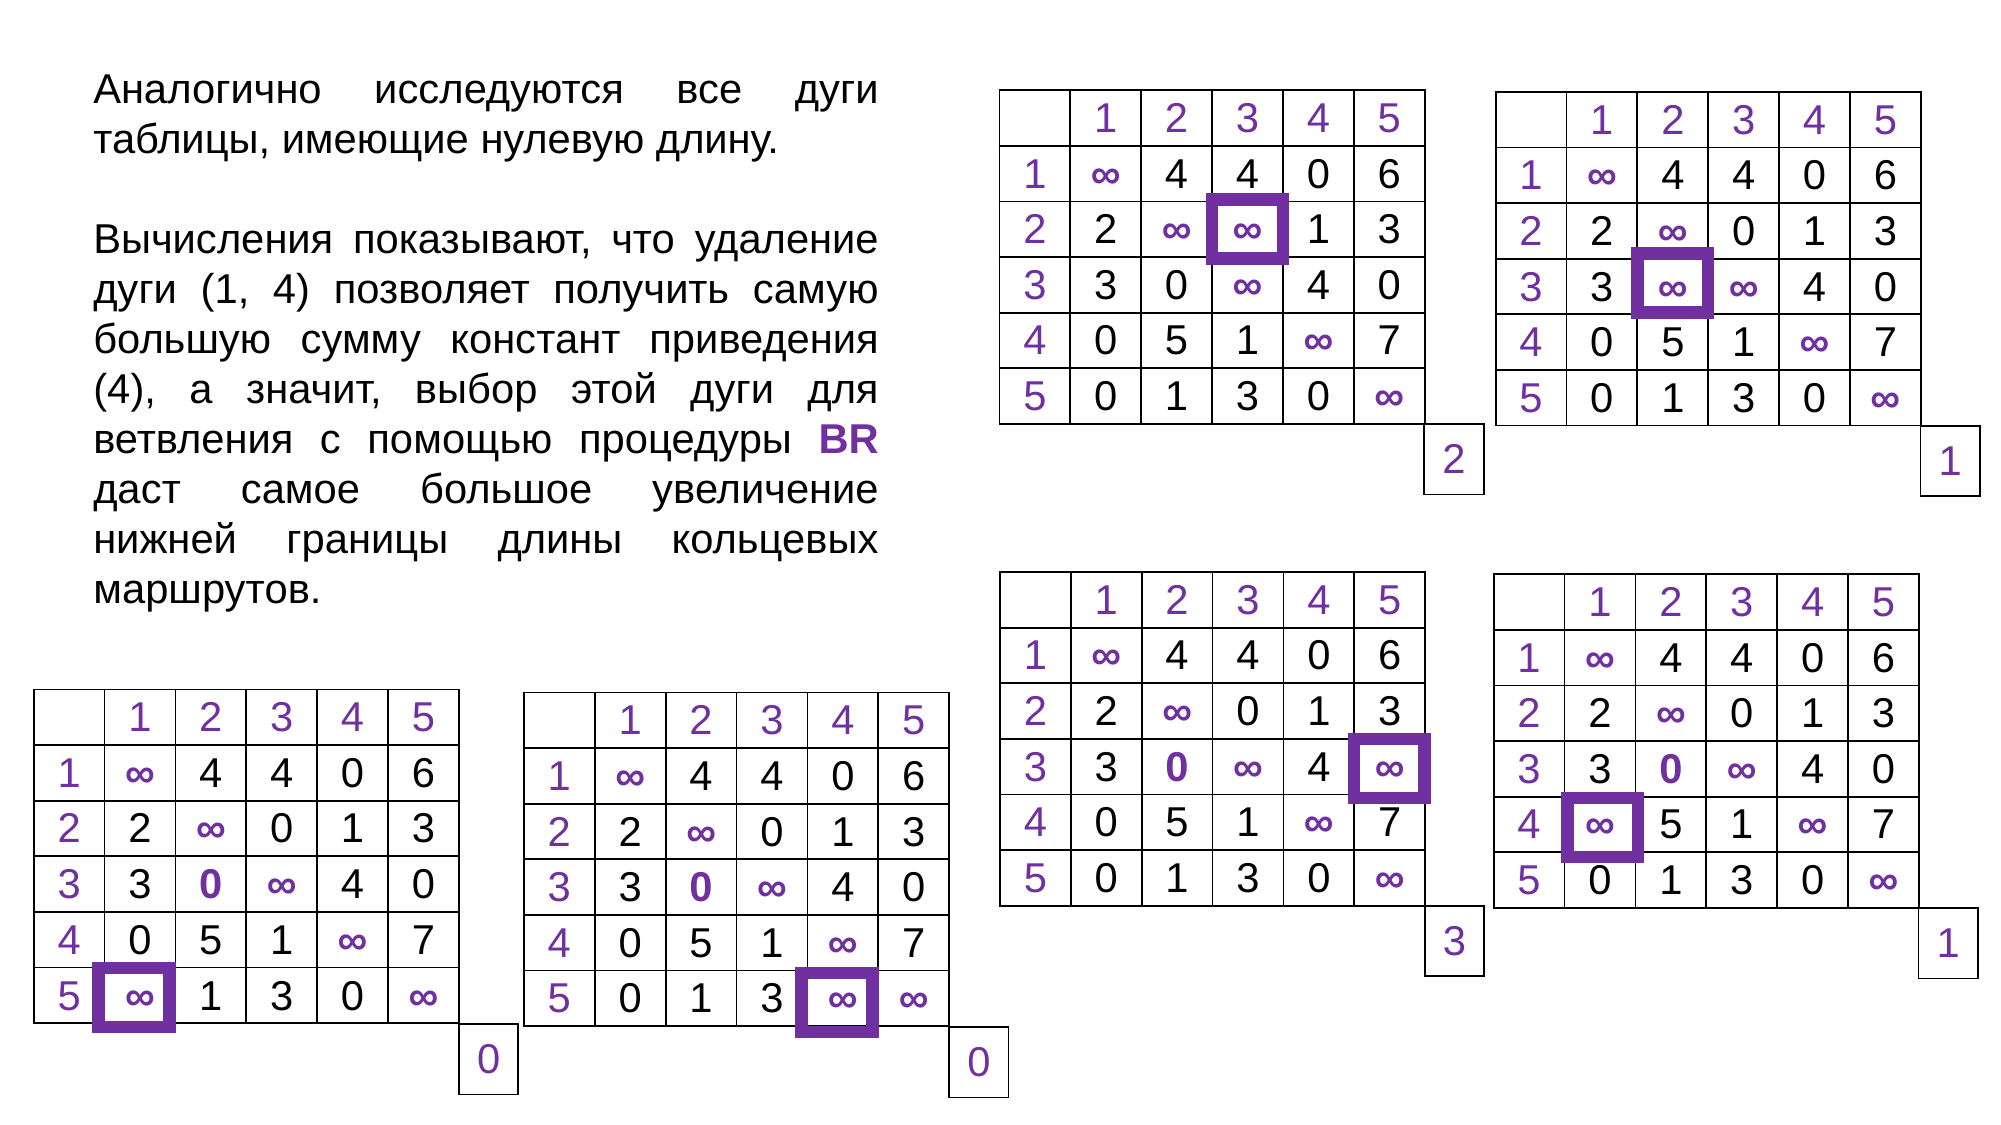

Аналогично исследуются все дуги таблицы, имеющие нулевую длину.

Вычисления показывают, что удаление дуги (1, 4) позволяет получить самую большую сумму констант приведения (4), а значит, выбор этой дуги для ветвления с помощью процедуры BR даст самое большое увеличение нижней границы длины кольцевых маршрутов.
|  | 1 | 2 | 3 | 4 | 5 |
| --- | --- | --- | --- | --- | --- |
| 1 | ∞ | 4 | 4 | 0 | 6 |
| 2 | 2 | ∞ | ∞ | 1 | 3 |
| 3 | 3 | 0 | ∞ | 4 | 0 |
| 4 | 0 | 5 | 1 | ∞ | 7 |
| 5 | 0 | 1 | 3 | 0 | ∞ |
|  | 1 | 2 | 3 | 4 | 5 |
| --- | --- | --- | --- | --- | --- |
| 1 | ∞ | 4 | 4 | 0 | 6 |
| 2 | 2 | ∞ | 0 | 1 | 3 |
| 3 | 3 | ∞ | ∞ | 4 | 0 |
| 4 | 0 | 5 | 1 | ∞ | 7 |
| 5 | 0 | 1 | 3 | 0 | ∞ |

| 2 |
| --- |
| 1 |
| --- |
|  | 1 | 2 | 3 | 4 | 5 |
| --- | --- | --- | --- | --- | --- |
| 1 | ∞ | 4 | 4 | 0 | 6 |
| 2 | 2 | ∞ | 0 | 1 | 3 |
| 3 | 3 | 0 | ∞ | 4 | ∞ |
| 4 | 0 | 5 | 1 | ∞ | 7 |
| 5 | 0 | 1 | 3 | 0 | ∞ |
|  | 1 | 2 | 3 | 4 | 5 |
| --- | --- | --- | --- | --- | --- |
| 1 | ∞ | 4 | 4 | 0 | 6 |
| 2 | 2 | ∞ | 0 | 1 | 3 |
| 3 | 3 | 0 | ∞ | 4 | 0 |
| 4 | ∞ | 5 | 1 | ∞ | 7 |
| 5 | 0 | 1 | 3 | 0 | ∞ |
|  | 1 | 2 | 3 | 4 | 5 |
| --- | --- | --- | --- | --- | --- |
| 1 | ∞ | 4 | 4 | 0 | 6 |
| 2 | 2 | ∞ | 0 | 1 | 3 |
| 3 | 3 | 0 | ∞ | 4 | 0 |
| 4 | 0 | 5 | 1 | ∞ | 7 |
| 5 | ∞ | 1 | 3 | 0 | ∞ |
|  | 1 | 2 | 3 | 4 | 5 |
| --- | --- | --- | --- | --- | --- |
| 1 | ∞ | 4 | 4 | 0 | 6 |
| 2 | 2 | ∞ | 0 | 1 | 3 |
| 3 | 3 | 0 | ∞ | 4 | 0 |
| 4 | 0 | 5 | 1 | ∞ | 7 |
| 5 | 0 | 1 | 3 | ∞ | ∞ |

| 3 |
| --- |
| 1 |
| --- |

| 0 |
| --- |
| 0 |
| --- |